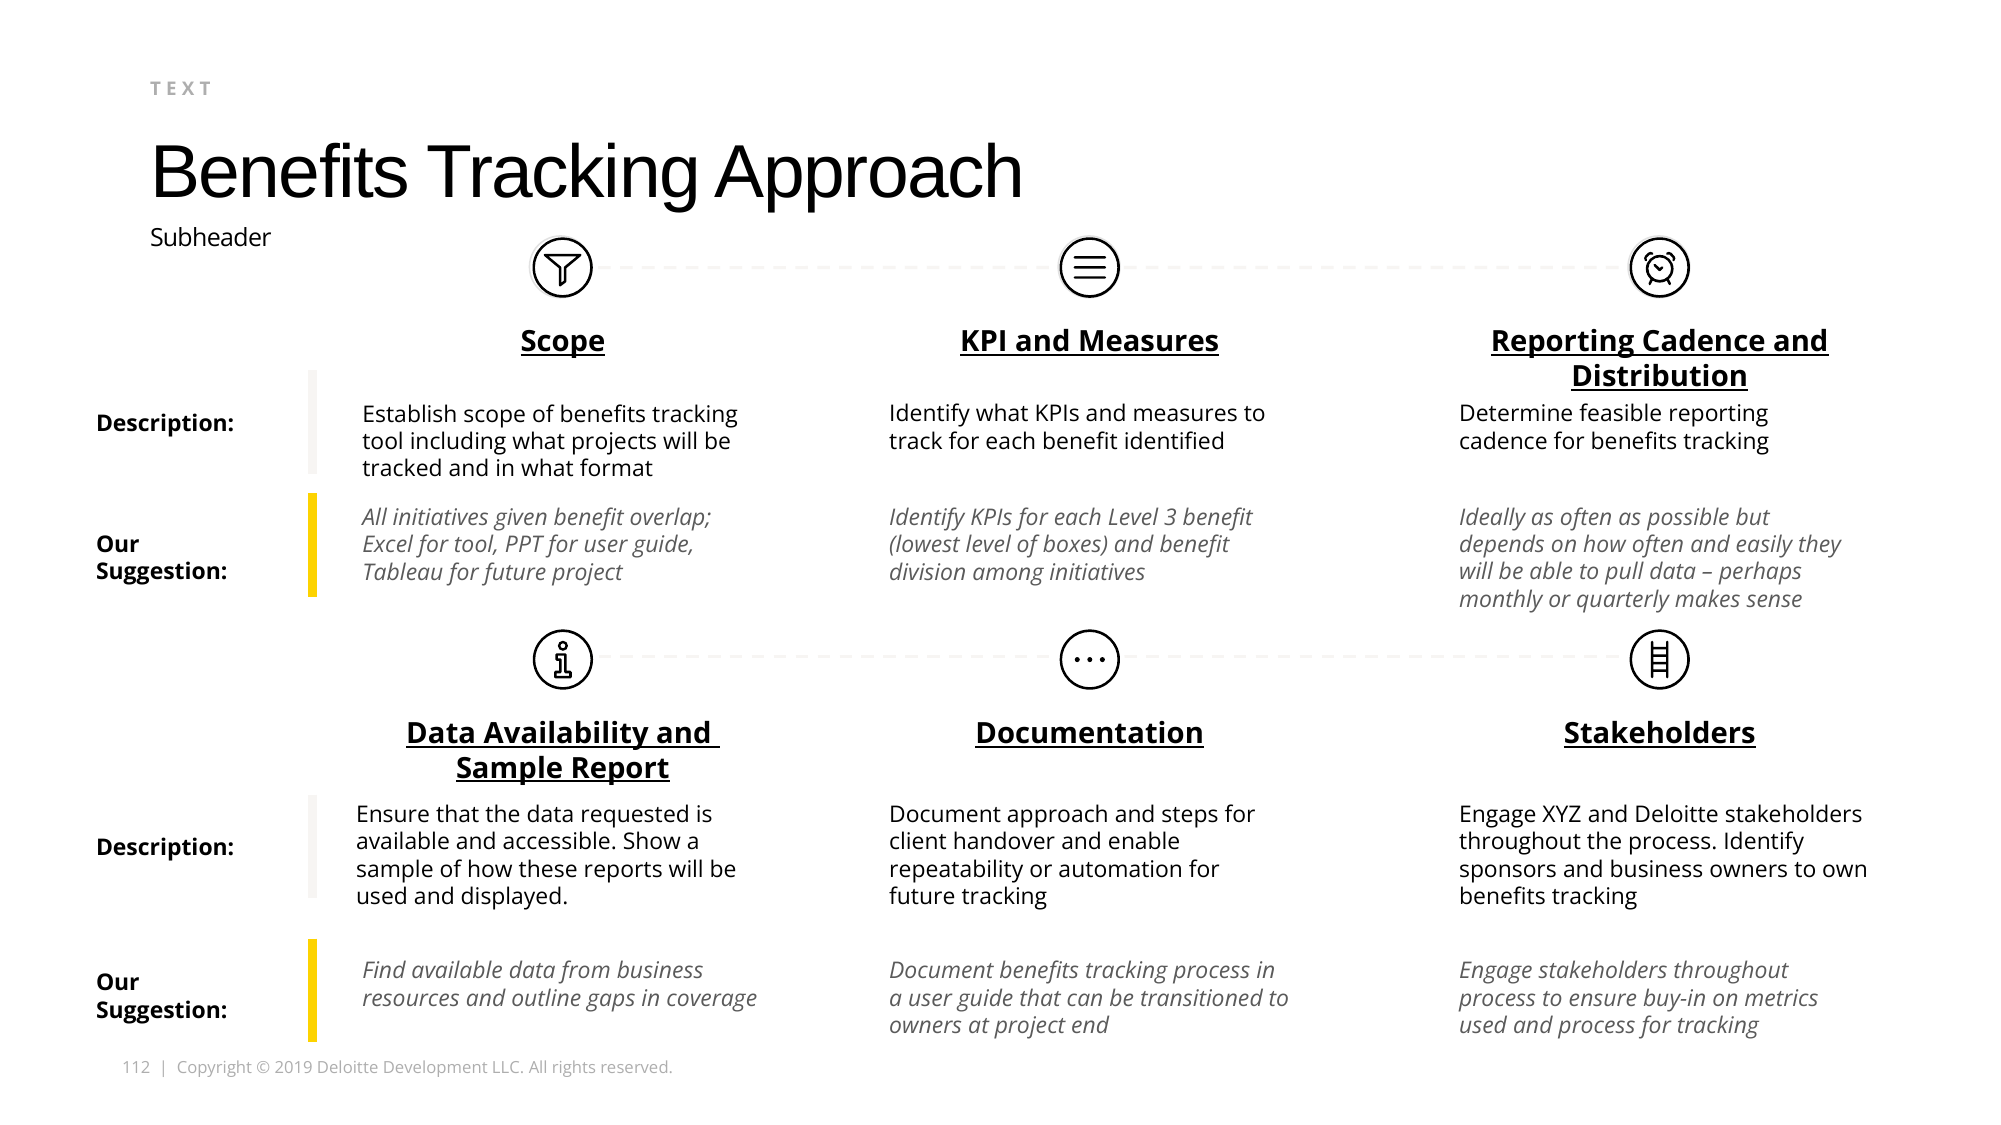

text
# Benefits Tracking Approach
Subheader

Scope
KPI and Measures
Reporting Cadence and Distribution
Establish scope of benefits tracking tool including what projects will be tracked and in what format
Identify what KPIs and measures to track for each benefit identified
Determine feasible reporting cadence for benefits tracking
Description:
All initiatives given benefit overlap; Excel for tool, PPT for user guide, Tableau for future project
Identify KPIs for each Level 3 benefit (lowest level of boxes) and benefit division among initiatives
Ideally as often as possible but depends on how often and easily they will be able to pull data – perhaps monthly or quarterly makes sense
Our Suggestion:

Data Availability and
Sample Report
Documentation
Stakeholders
Ensure that the data requested is available and accessible. Show a sample of how these reports will be used and displayed.
Document approach and steps for client handover and enable repeatability or automation for future tracking
Engage XYZ and Deloitte stakeholders throughout the process. Identify sponsors and business owners to own benefits tracking
Description:
Find available data from business resources and outline gaps in coverage
Document benefits tracking process in a user guide that can be transitioned to owners at project end
Engage stakeholders throughout process to ensure buy-in on metrics used and process for tracking
Our Suggestion: